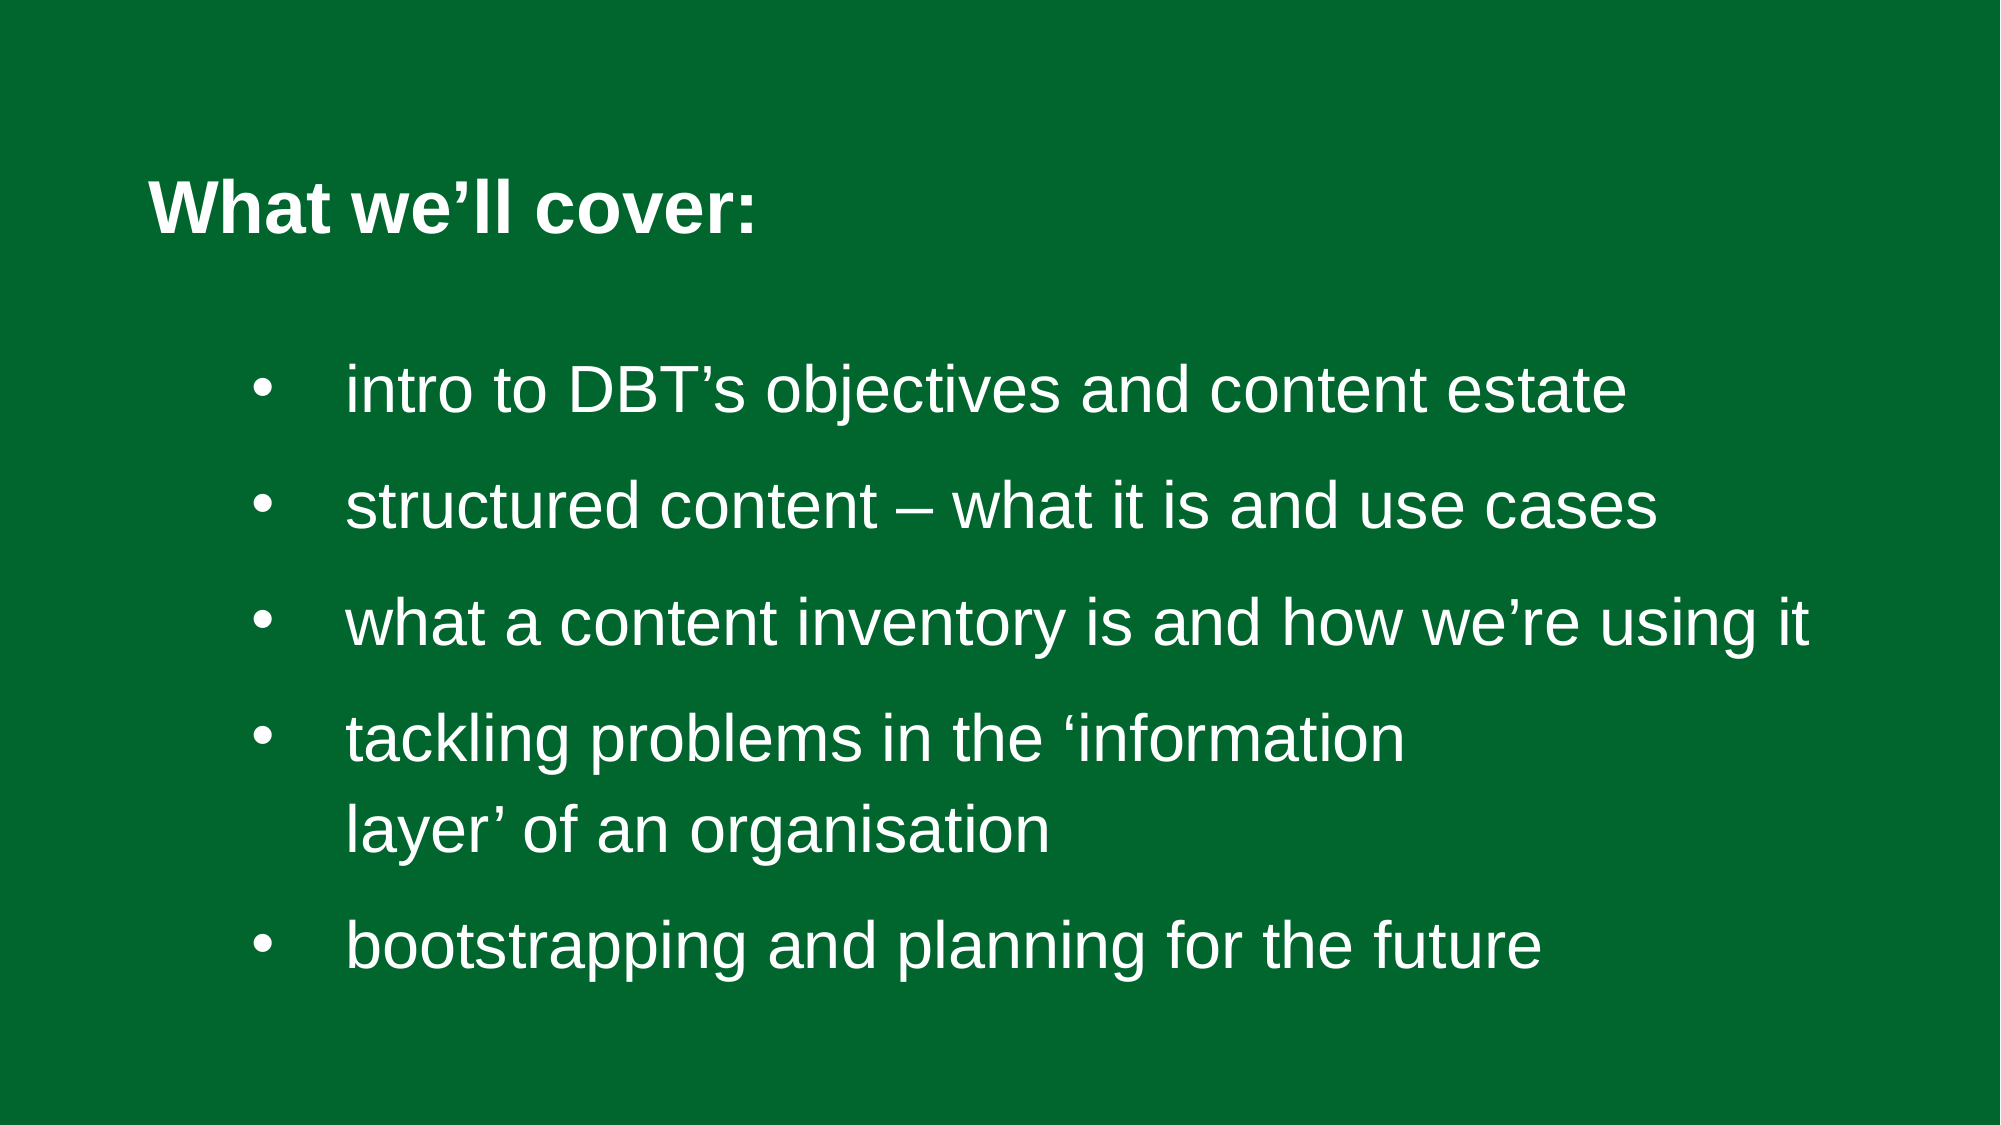

# What we’ll cover:
intro to DBT’s objectives and content estate
structured content – what it is and use cases
what a content inventory is and how we’re using it
tackling problems in the ‘information
layer’ of an organisation
bootstrapping and planning for the future